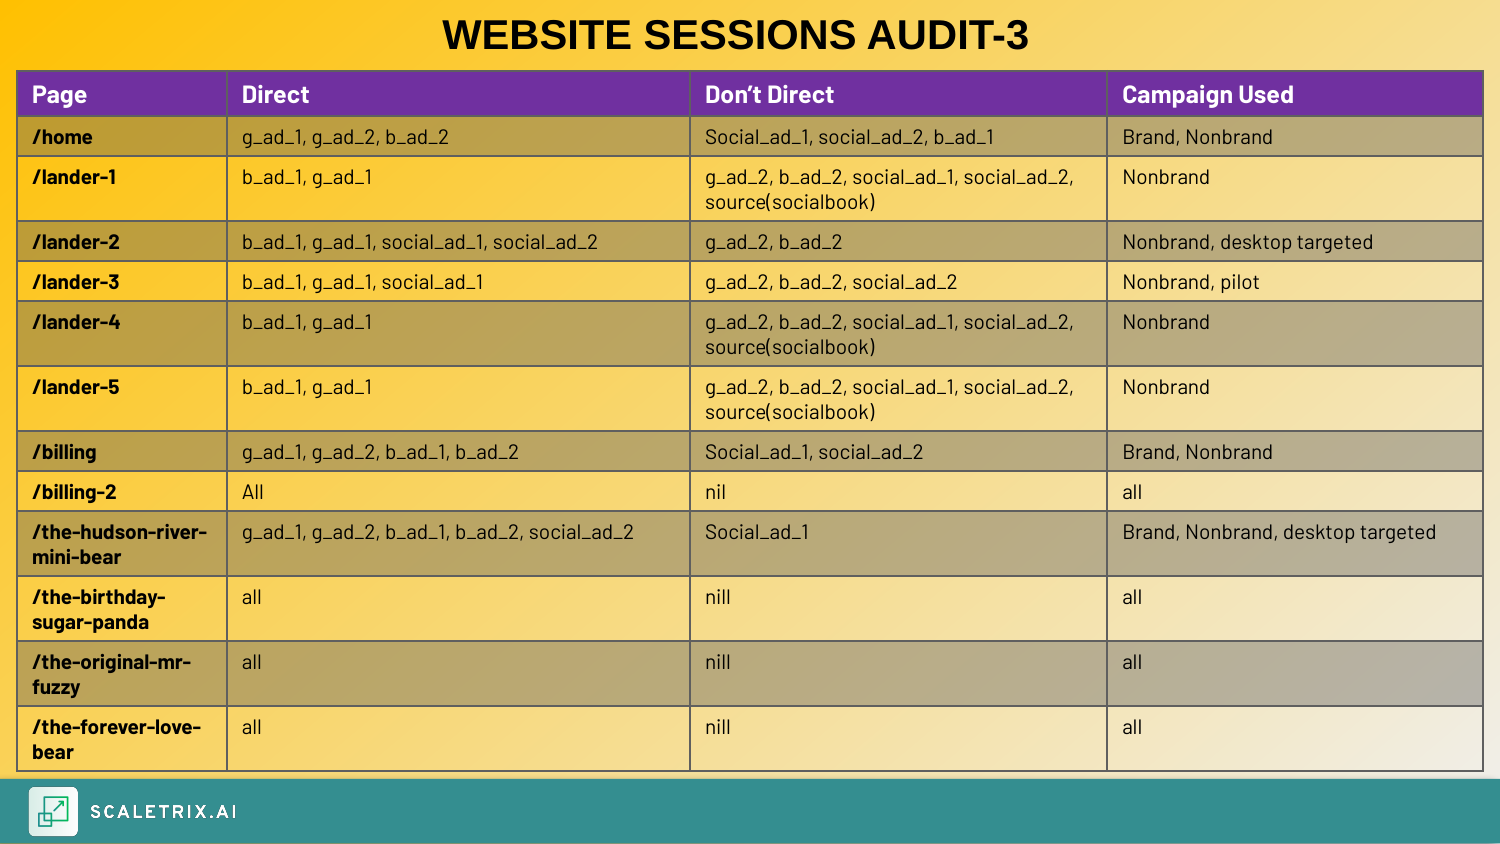

WEBSITE SESSIONS AUDIT-3
| Page | Direct | Don’t Direct | Campaign Used |
| --- | --- | --- | --- |
| /home | g\_ad\_1, g\_ad\_2, b\_ad\_2 | Social\_ad\_1, social\_ad\_2, b\_ad\_1 | Brand, Nonbrand |
| /lander-1 | b\_ad\_1, g\_ad\_1 | g\_ad\_2, b\_ad\_2, social\_ad\_1, social\_ad\_2, source(socialbook) | Nonbrand |
| /lander-2 | b\_ad\_1, g\_ad\_1, social\_ad\_1, social\_ad\_2 | g\_ad\_2, b\_ad\_2 | Nonbrand, desktop targeted |
| /lander-3 | b\_ad\_1, g\_ad\_1, social\_ad\_1 | g\_ad\_2, b\_ad\_2, social\_ad\_2 | Nonbrand, pilot |
| /lander-4 | b\_ad\_1, g\_ad\_1 | g\_ad\_2, b\_ad\_2, social\_ad\_1, social\_ad\_2, source(socialbook) | Nonbrand |
| /lander-5 | b\_ad\_1, g\_ad\_1 | g\_ad\_2, b\_ad\_2, social\_ad\_1, social\_ad\_2, source(socialbook) | Nonbrand |
| /billing | g\_ad\_1, g\_ad\_2, b\_ad\_1, b\_ad\_2 | Social\_ad\_1, social\_ad\_2 | Brand, Nonbrand |
| /billing-2 | All | nil | all |
| /the-hudson-river-mini-bear | g\_ad\_1, g\_ad\_2, b\_ad\_1, b\_ad\_2, social\_ad\_2 | Social\_ad\_1 | Brand, Nonbrand, desktop targeted |
| /the-birthday-sugar-panda | all | nill | all |
| /the-original-mr-fuzzy | all | nill | all |
| /the-forever-love-bear | all | nill | all |